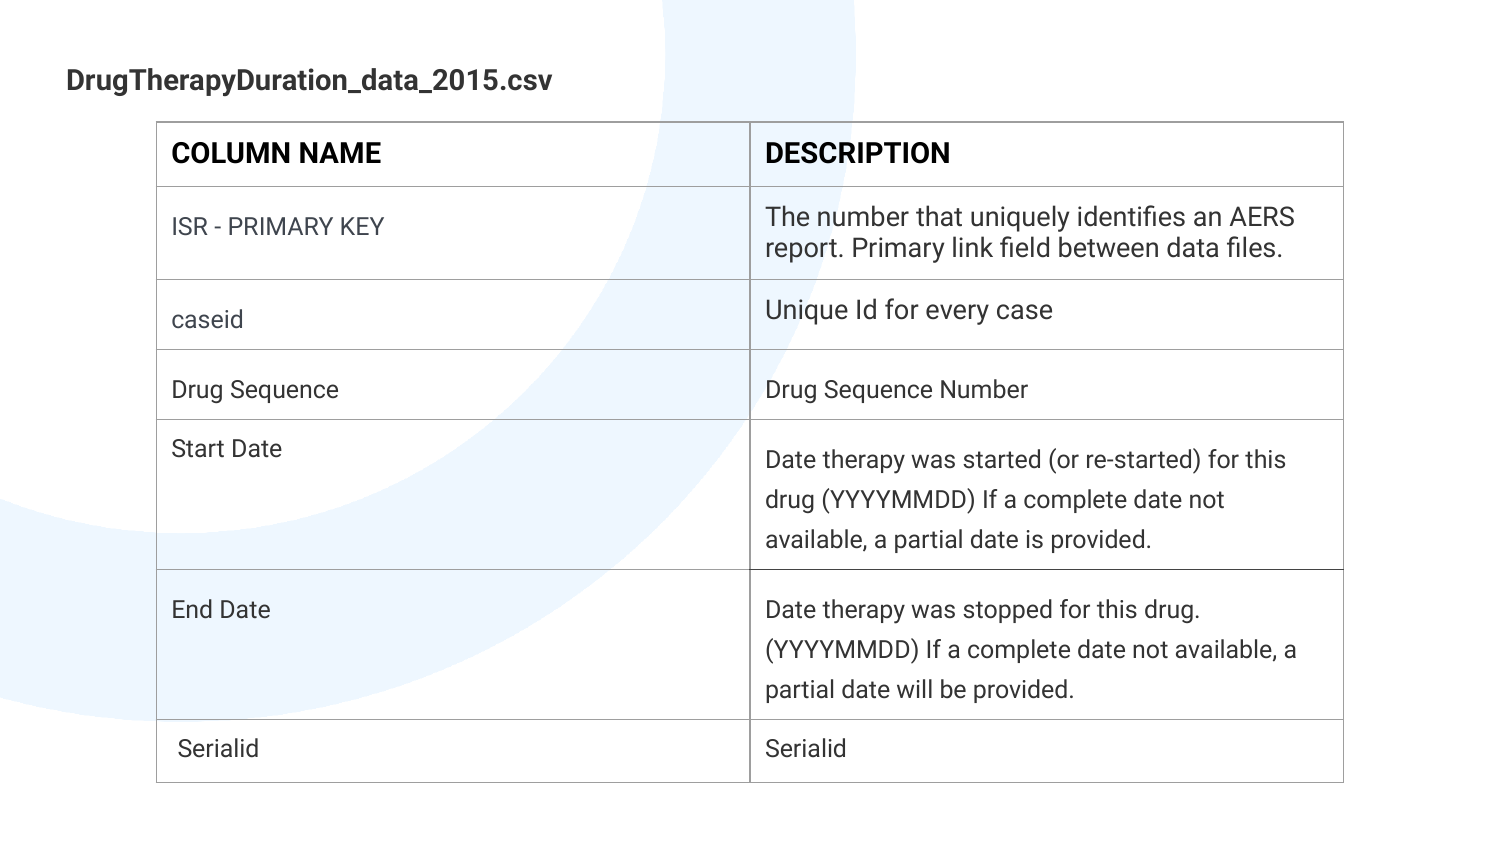

DrugTherapyDuration_data_2015.csv

| COLUMN NAME | DESCRIPTION |
| --- | --- |
| ISR - PRIMARY KEY | The number that uniquely identifies an AERS report. Primary link field between data files. |
| caseid | Unique Id for every case |
| Drug Sequence | Drug Sequence Number |
| Start Date | Date therapy was started (or re-started) for this drug (YYYYMMDD) If a complete date not available, a partial date is provided. |
| End Date | Date therapy was stopped for this drug. (YYYYMMDD) If a complete date not available, a partial date will be provided. |
| Serialid | Serialid |